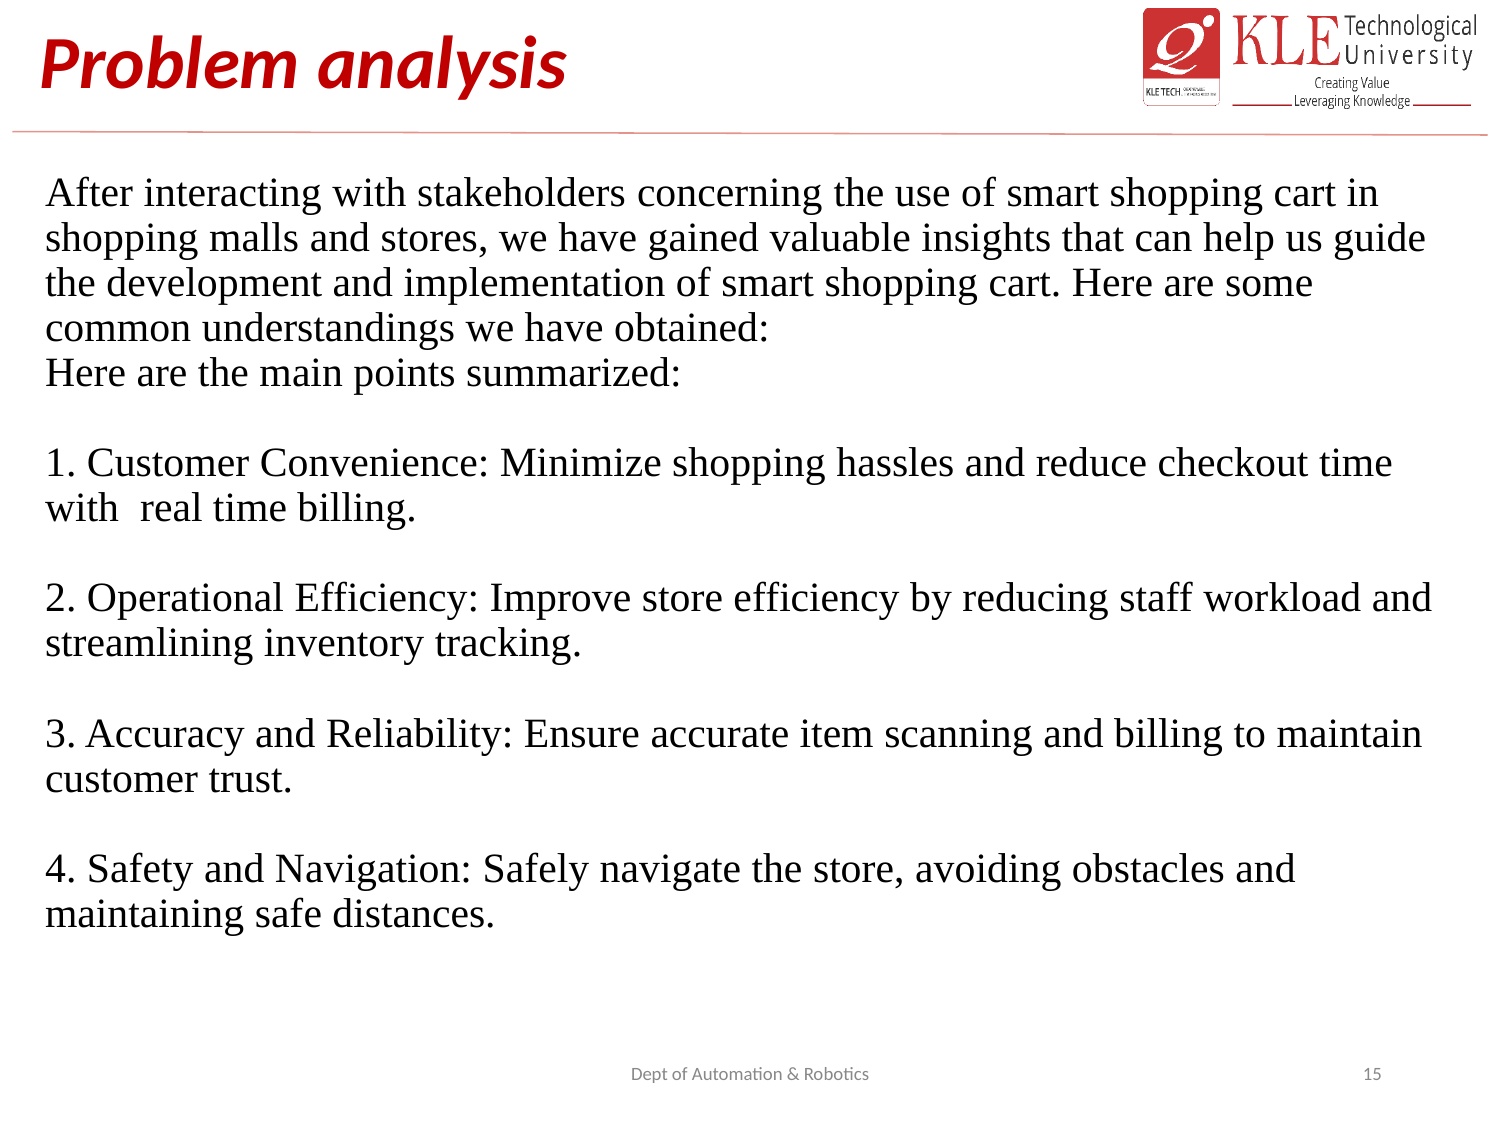

# Problem analysis
After interacting with stakeholders concerning the use of smart shopping cart in shopping malls and stores, we have gained valuable insights that can help us guide the development and implementation of smart shopping cart. Here are some common understandings we have obtained:
Here are the main points summarized:

1. Customer Convenience: Minimize shopping hassles and reduce checkout time with  real time billing.

2. Operational Efficiency: Improve store efficiency by reducing staff workload and streamlining inventory tracking.

3. Accuracy and Reliability: Ensure accurate item scanning and billing to maintain customer trust.

4. Safety and Navigation: Safely navigate the store, avoiding obstacles and maintaining safe distances.
Dept of Automation & Robotics
15